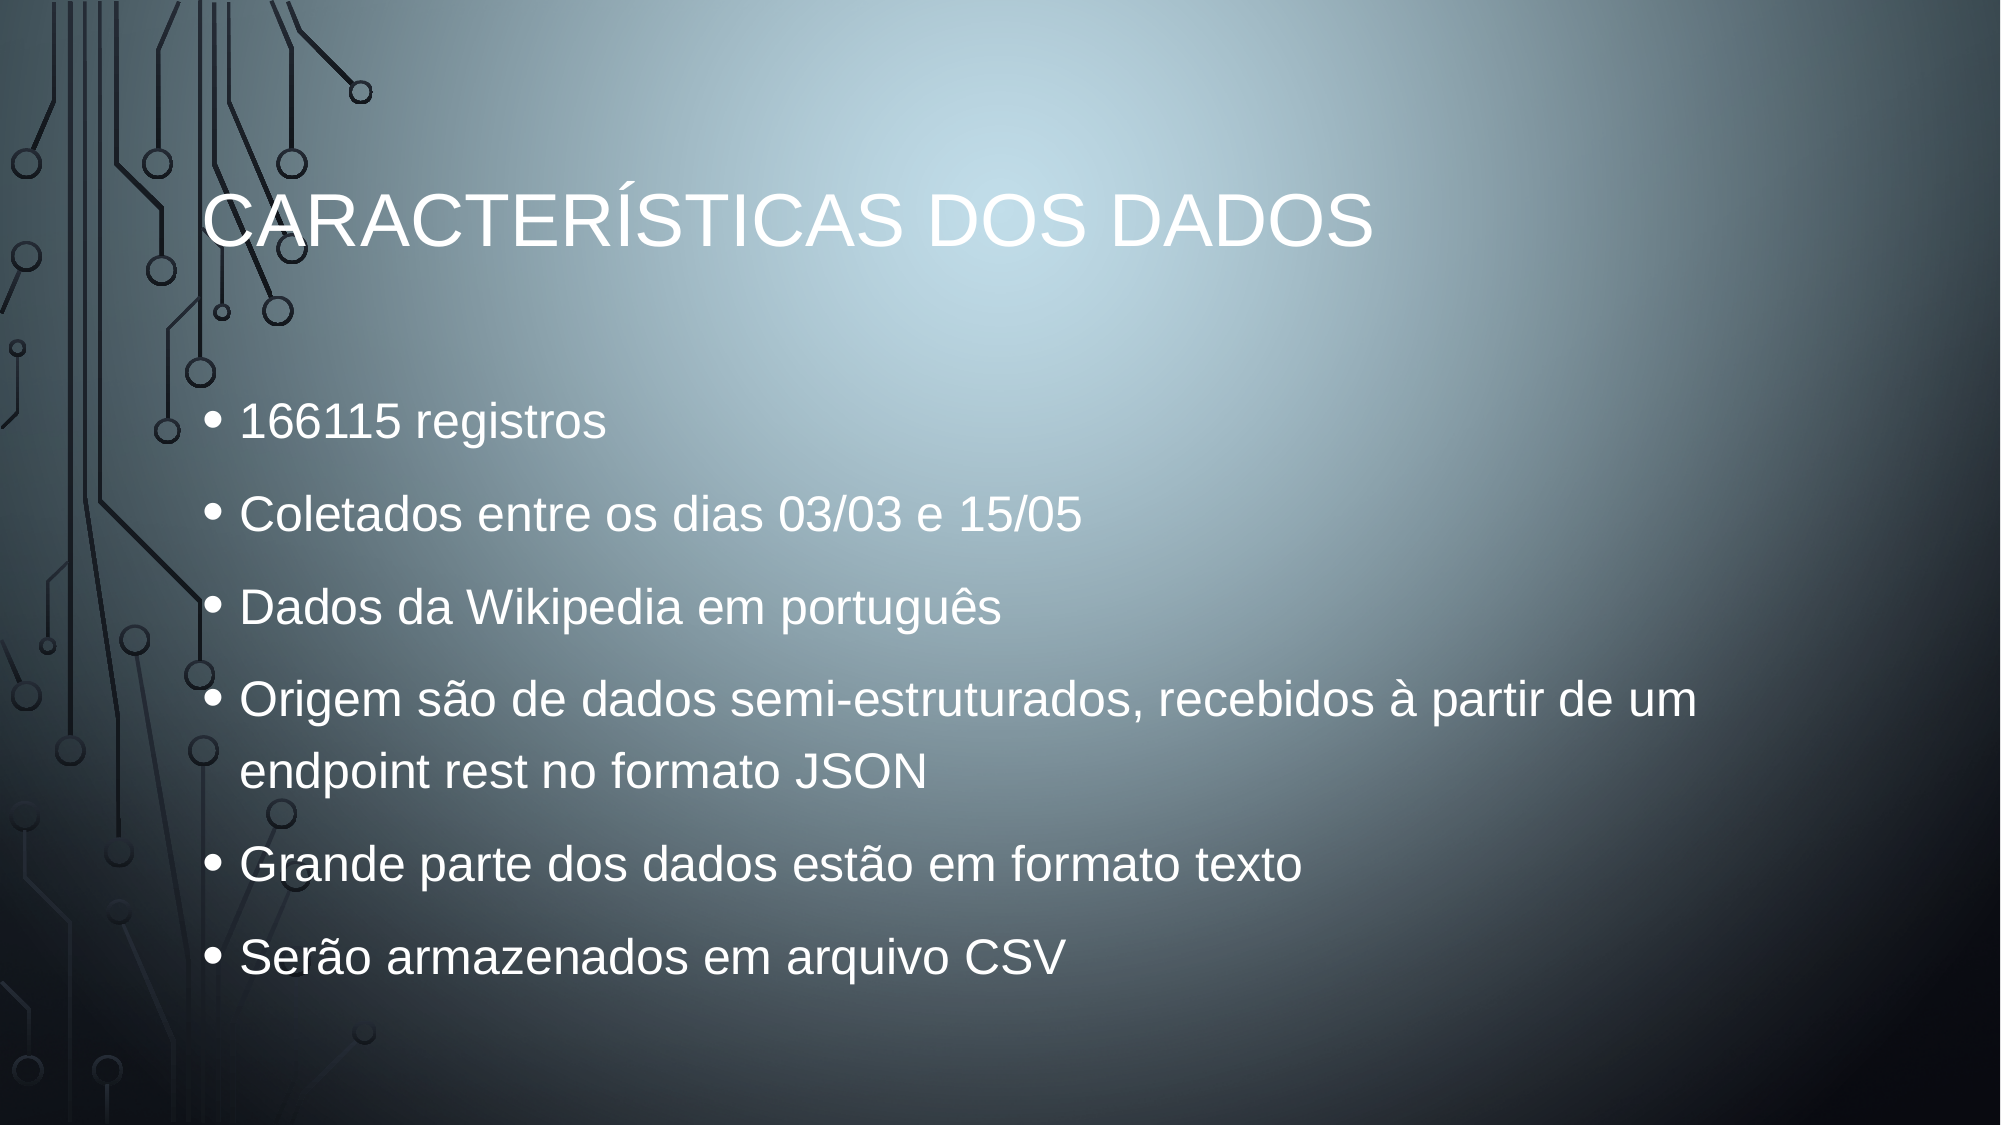

Características dos dados
166115 registros
Coletados entre os dias 03/03 e 15/05
Dados da Wikipedia em português
Origem são de dados semi-estruturados, recebidos à partir de um endpoint rest no formato JSON
Grande parte dos dados estão em formato texto
Serão armazenados em arquivo CSV